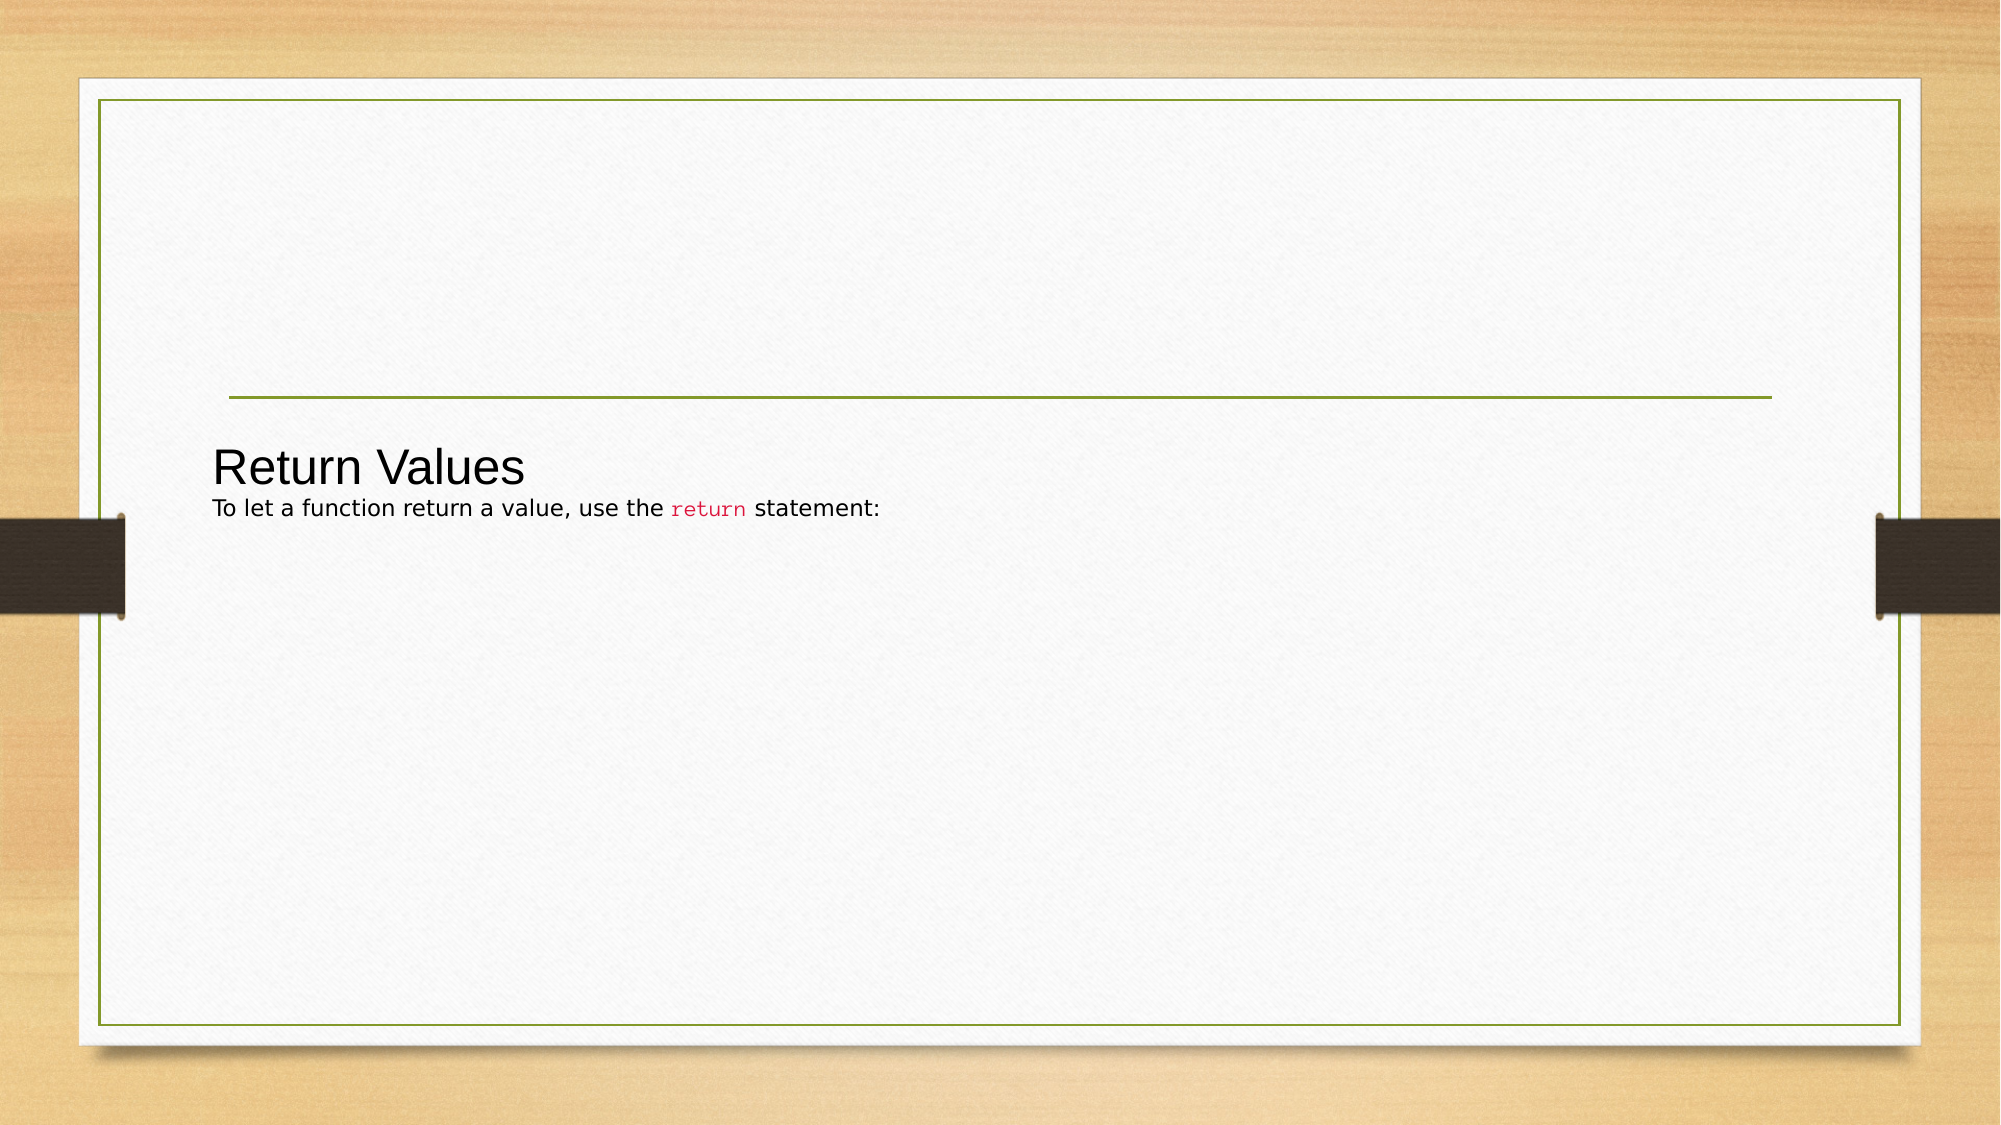

#
Return Values
To let a function return a value, use the return statement: